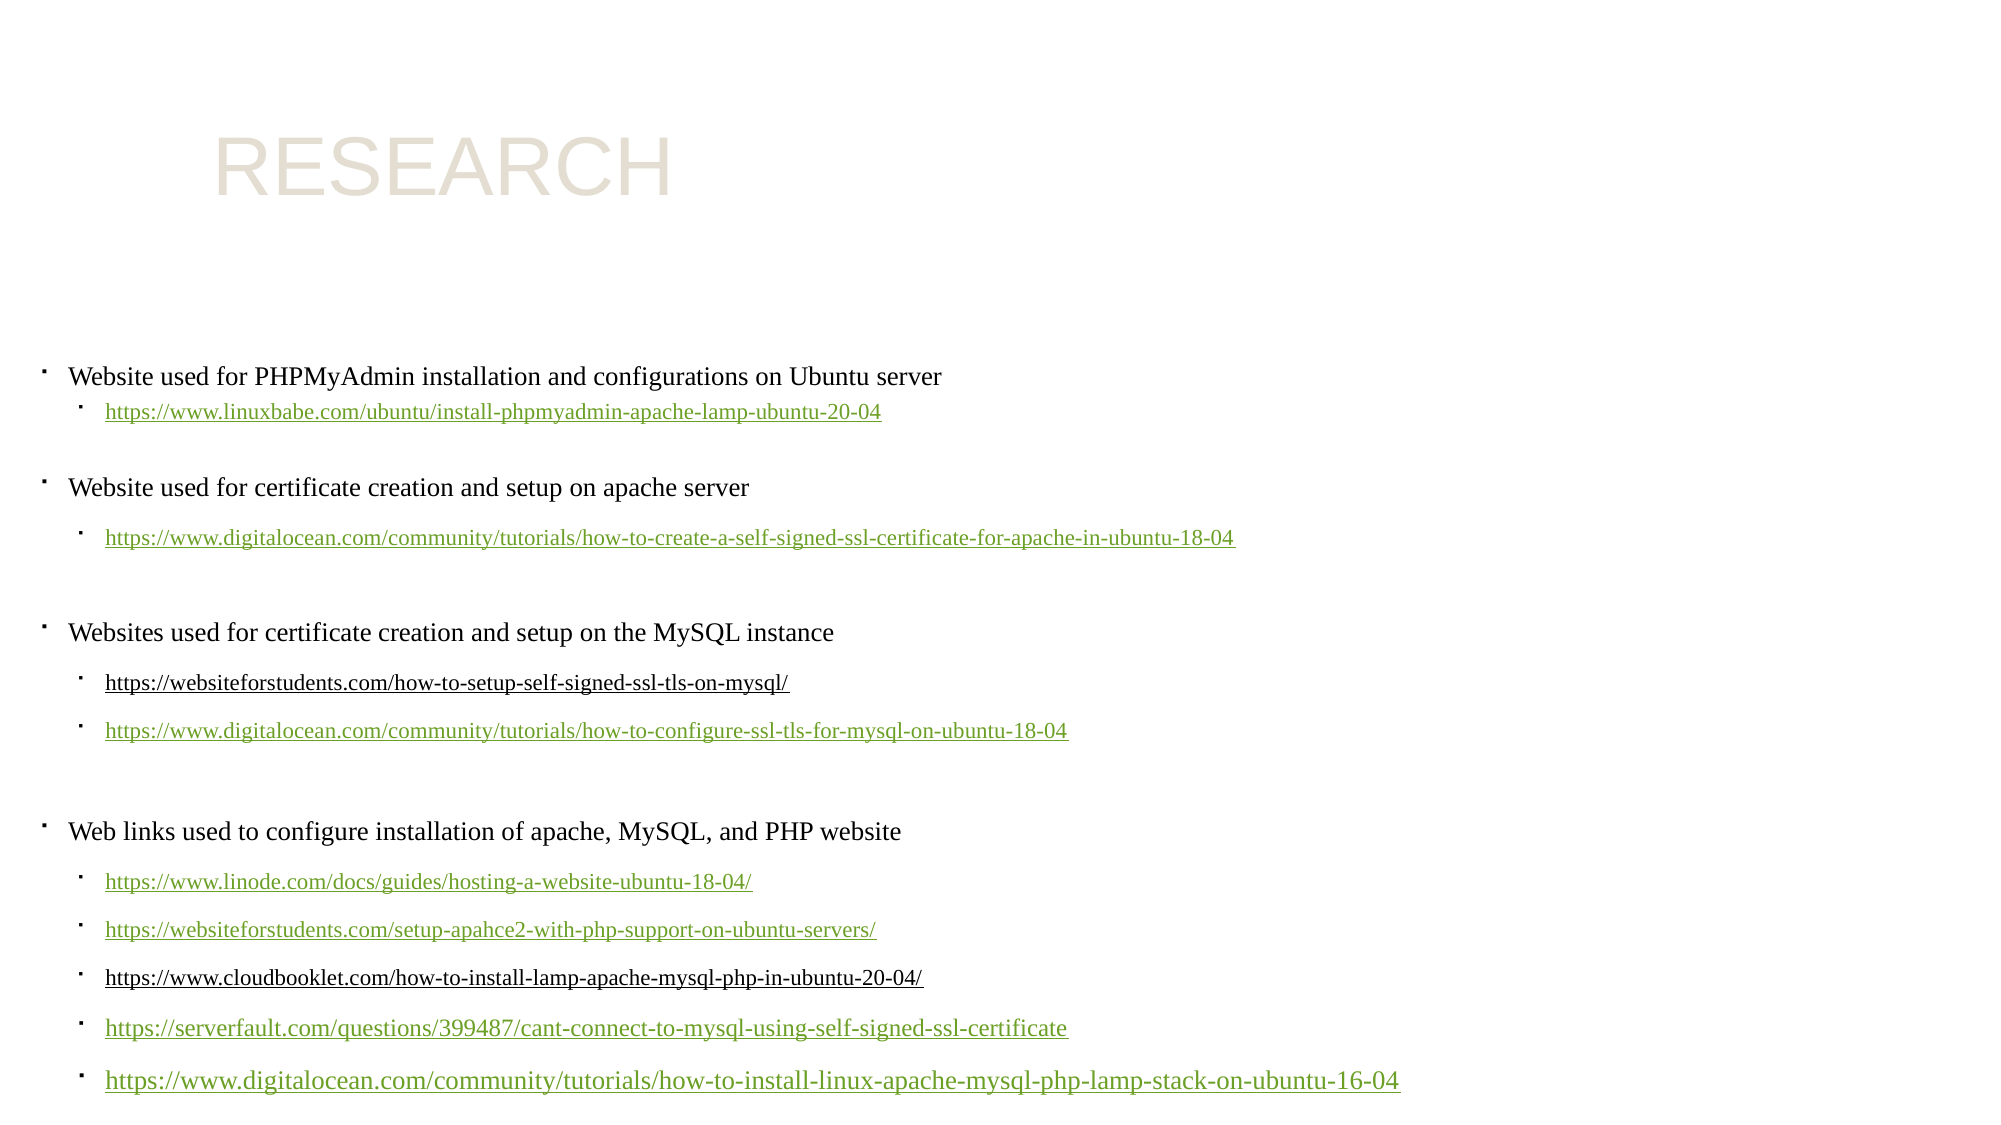

# Research

Website used for PHPMyAdmin installation and configurations on Ubuntu server
https://www.linuxbabe.com/ubuntu/install-phpmyadmin-apache-lamp-ubuntu-20-04

Website used for certificate creation and setup on apache server
https://www.digitalocean.com/community/tutorials/how-to-create-a-self-signed-ssl-certificate-for-apache-in-ubuntu-18-04

Websites used for certificate creation and setup on the MySQL instance
https://websiteforstudents.com/how-to-setup-self-signed-ssl-tls-on-mysql/
https://www.digitalocean.com/community/tutorials/how-to-configure-ssl-tls-for-mysql-on-ubuntu-18-04

Web links used to configure installation of apache, MySQL, and PHP website
https://www.linode.com/docs/guides/hosting-a-website-ubuntu-18-04/
https://websiteforstudents.com/setup-apahce2-with-php-support-on-ubuntu-servers/
https://www.cloudbooklet.com/how-to-install-lamp-apache-mysql-php-in-ubuntu-20-04/
https://serverfault.com/questions/399487/cant-connect-to-mysql-using-self-signed-ssl-certificate
https://www.digitalocean.com/community/tutorials/how-to-install-linux-apache-mysql-php-lamp-stack-on-ubuntu-16-04